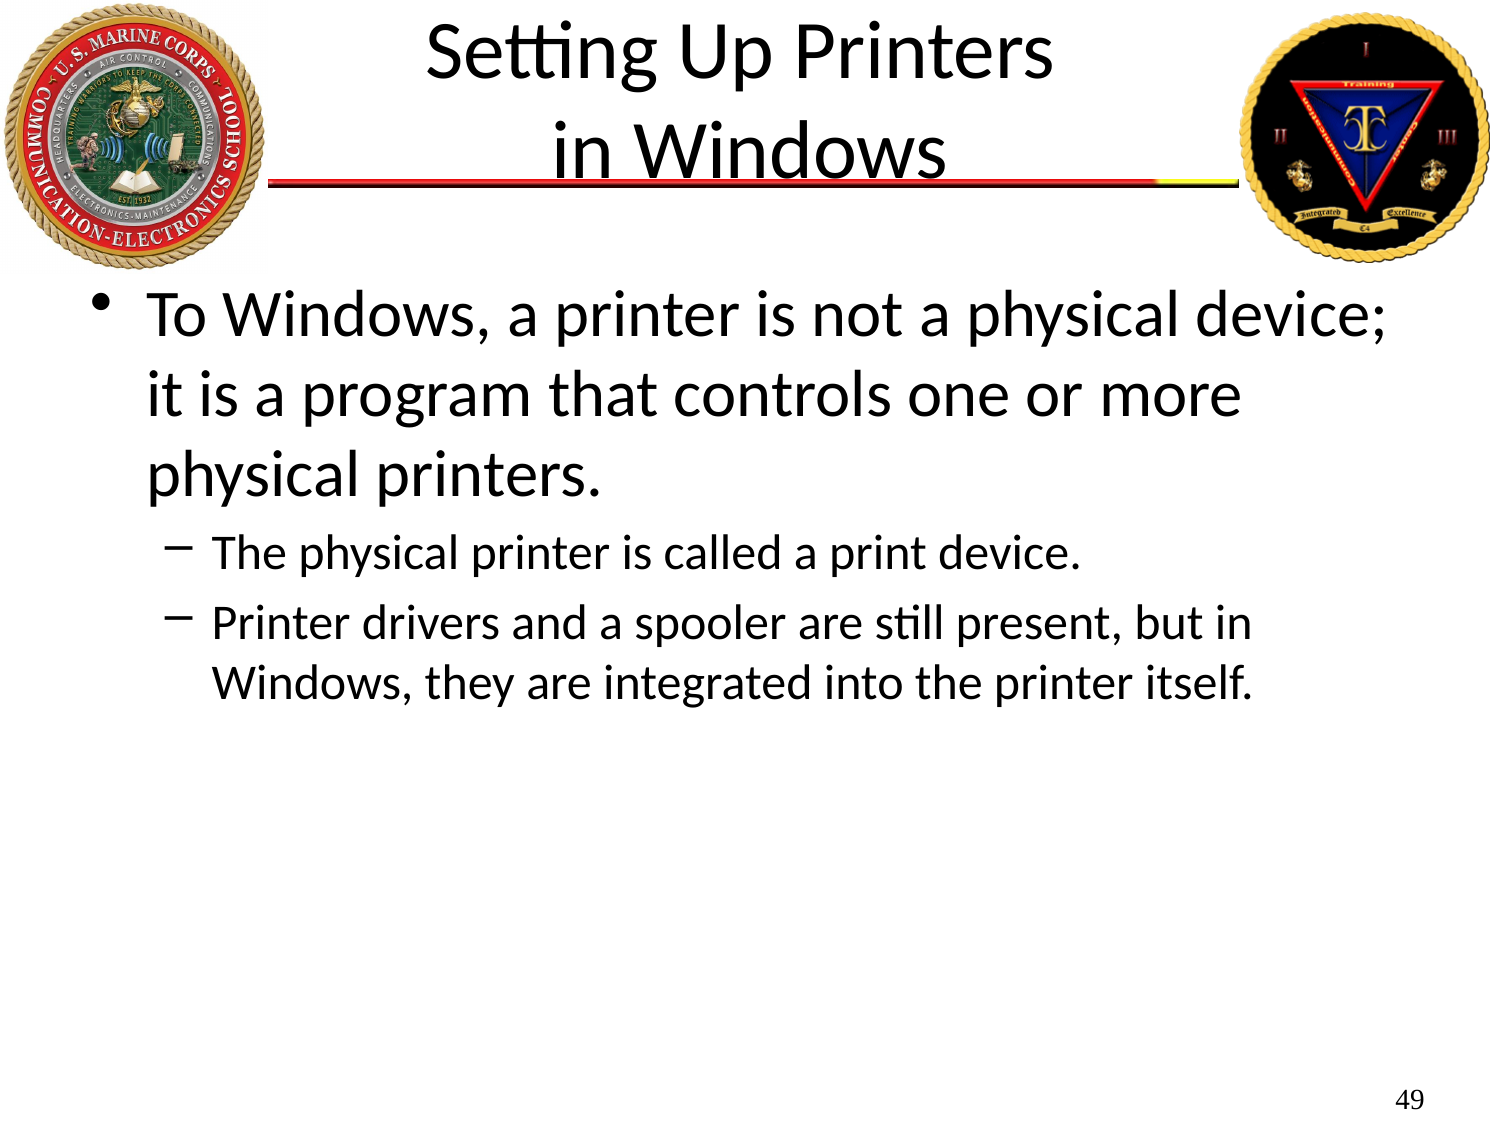

# Setting Up Printers in Windows
To Windows, a printer is not a physical device; it is a program that controls one or more physical printers.
The physical printer is called a print device.
Printer drivers and a spooler are still present, but in Windows, they are integrated into the printer itself.